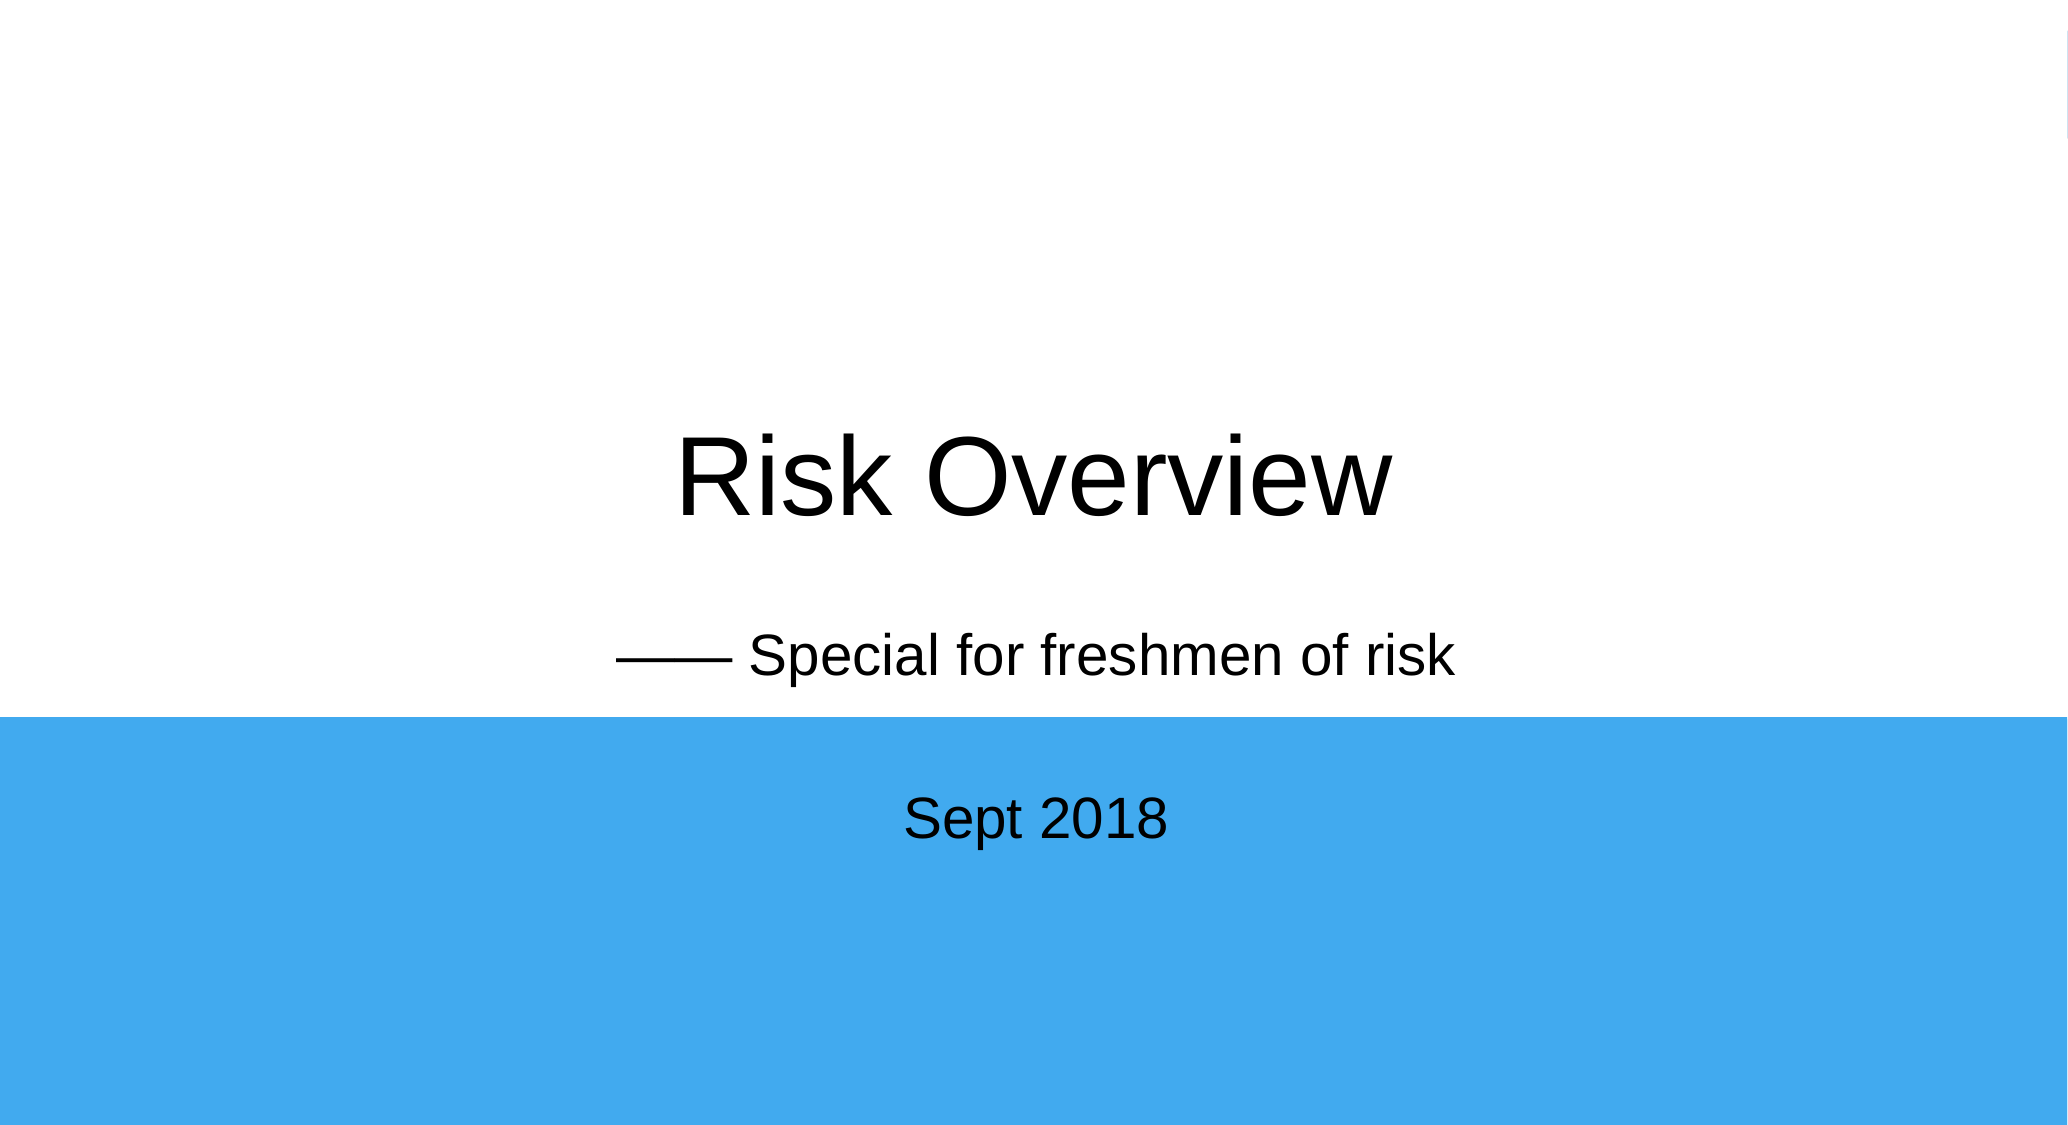

# Risk Overview
—— Special for freshmen of risk

Sept 2018